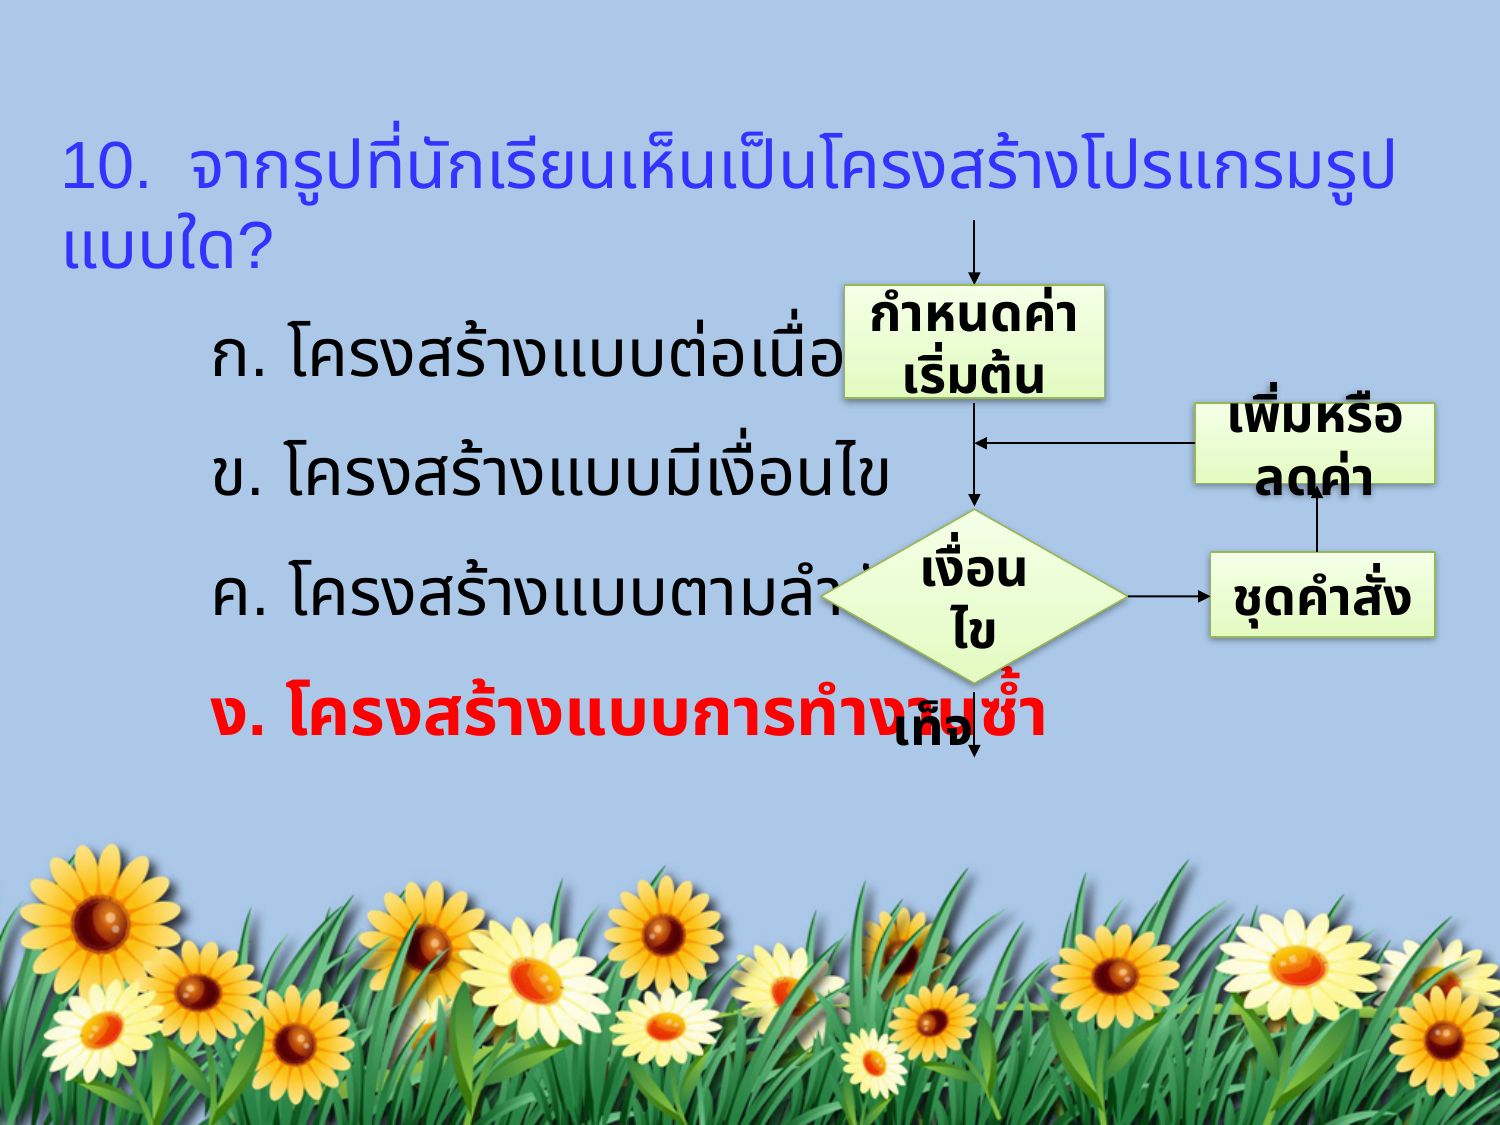

10.  จากรูปที่นักเรียนเห็นเป็นโครงสร้างโปรแกรมรูปแบบใด?

	ก. โครงสร้างแบบต่อเนื่อง

	ข. โครงสร้างแบบมีเงื่อนไข

	ค. โครงสร้างแบบตามลำดับ

	ง. โครงสร้างแบบการทำงานซ้ำ

กำหนดค่าเริ่มต้น
เพิ่มหรือลดค่า
เงื่อนไข
ชุดคำสั่ง
เท็จ